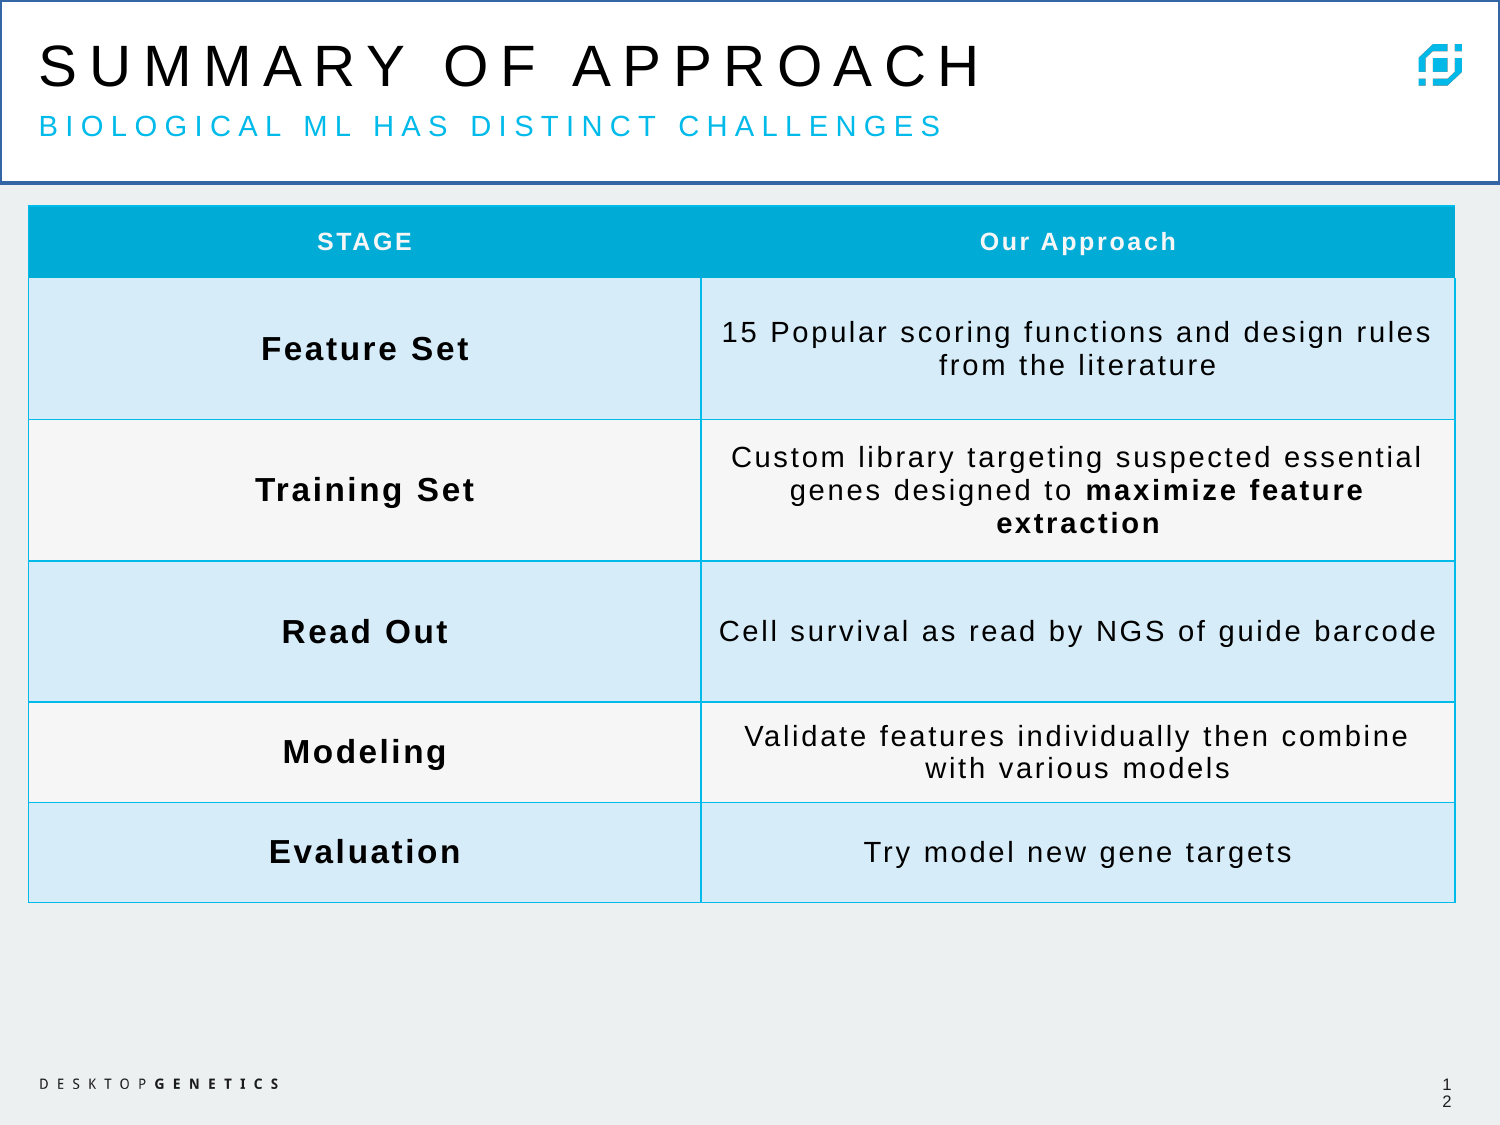

SUMMARY OF APPROACH
BIOLOGICAL ML HAS DISTINCT CHALLENGES
| STAGE | Our Approach |
| --- | --- |
| Feature Set | 15 Popular scoring functions and design rules from the literature |
| Training Set | Custom library targeting suspected essential genes designed to maximize feature extraction |
| Read Out | Cell survival as read by NGS of guide barcode |
| Modeling | Validate features individually then combine with various models |
| Evaluation | Try model new gene targets |

12